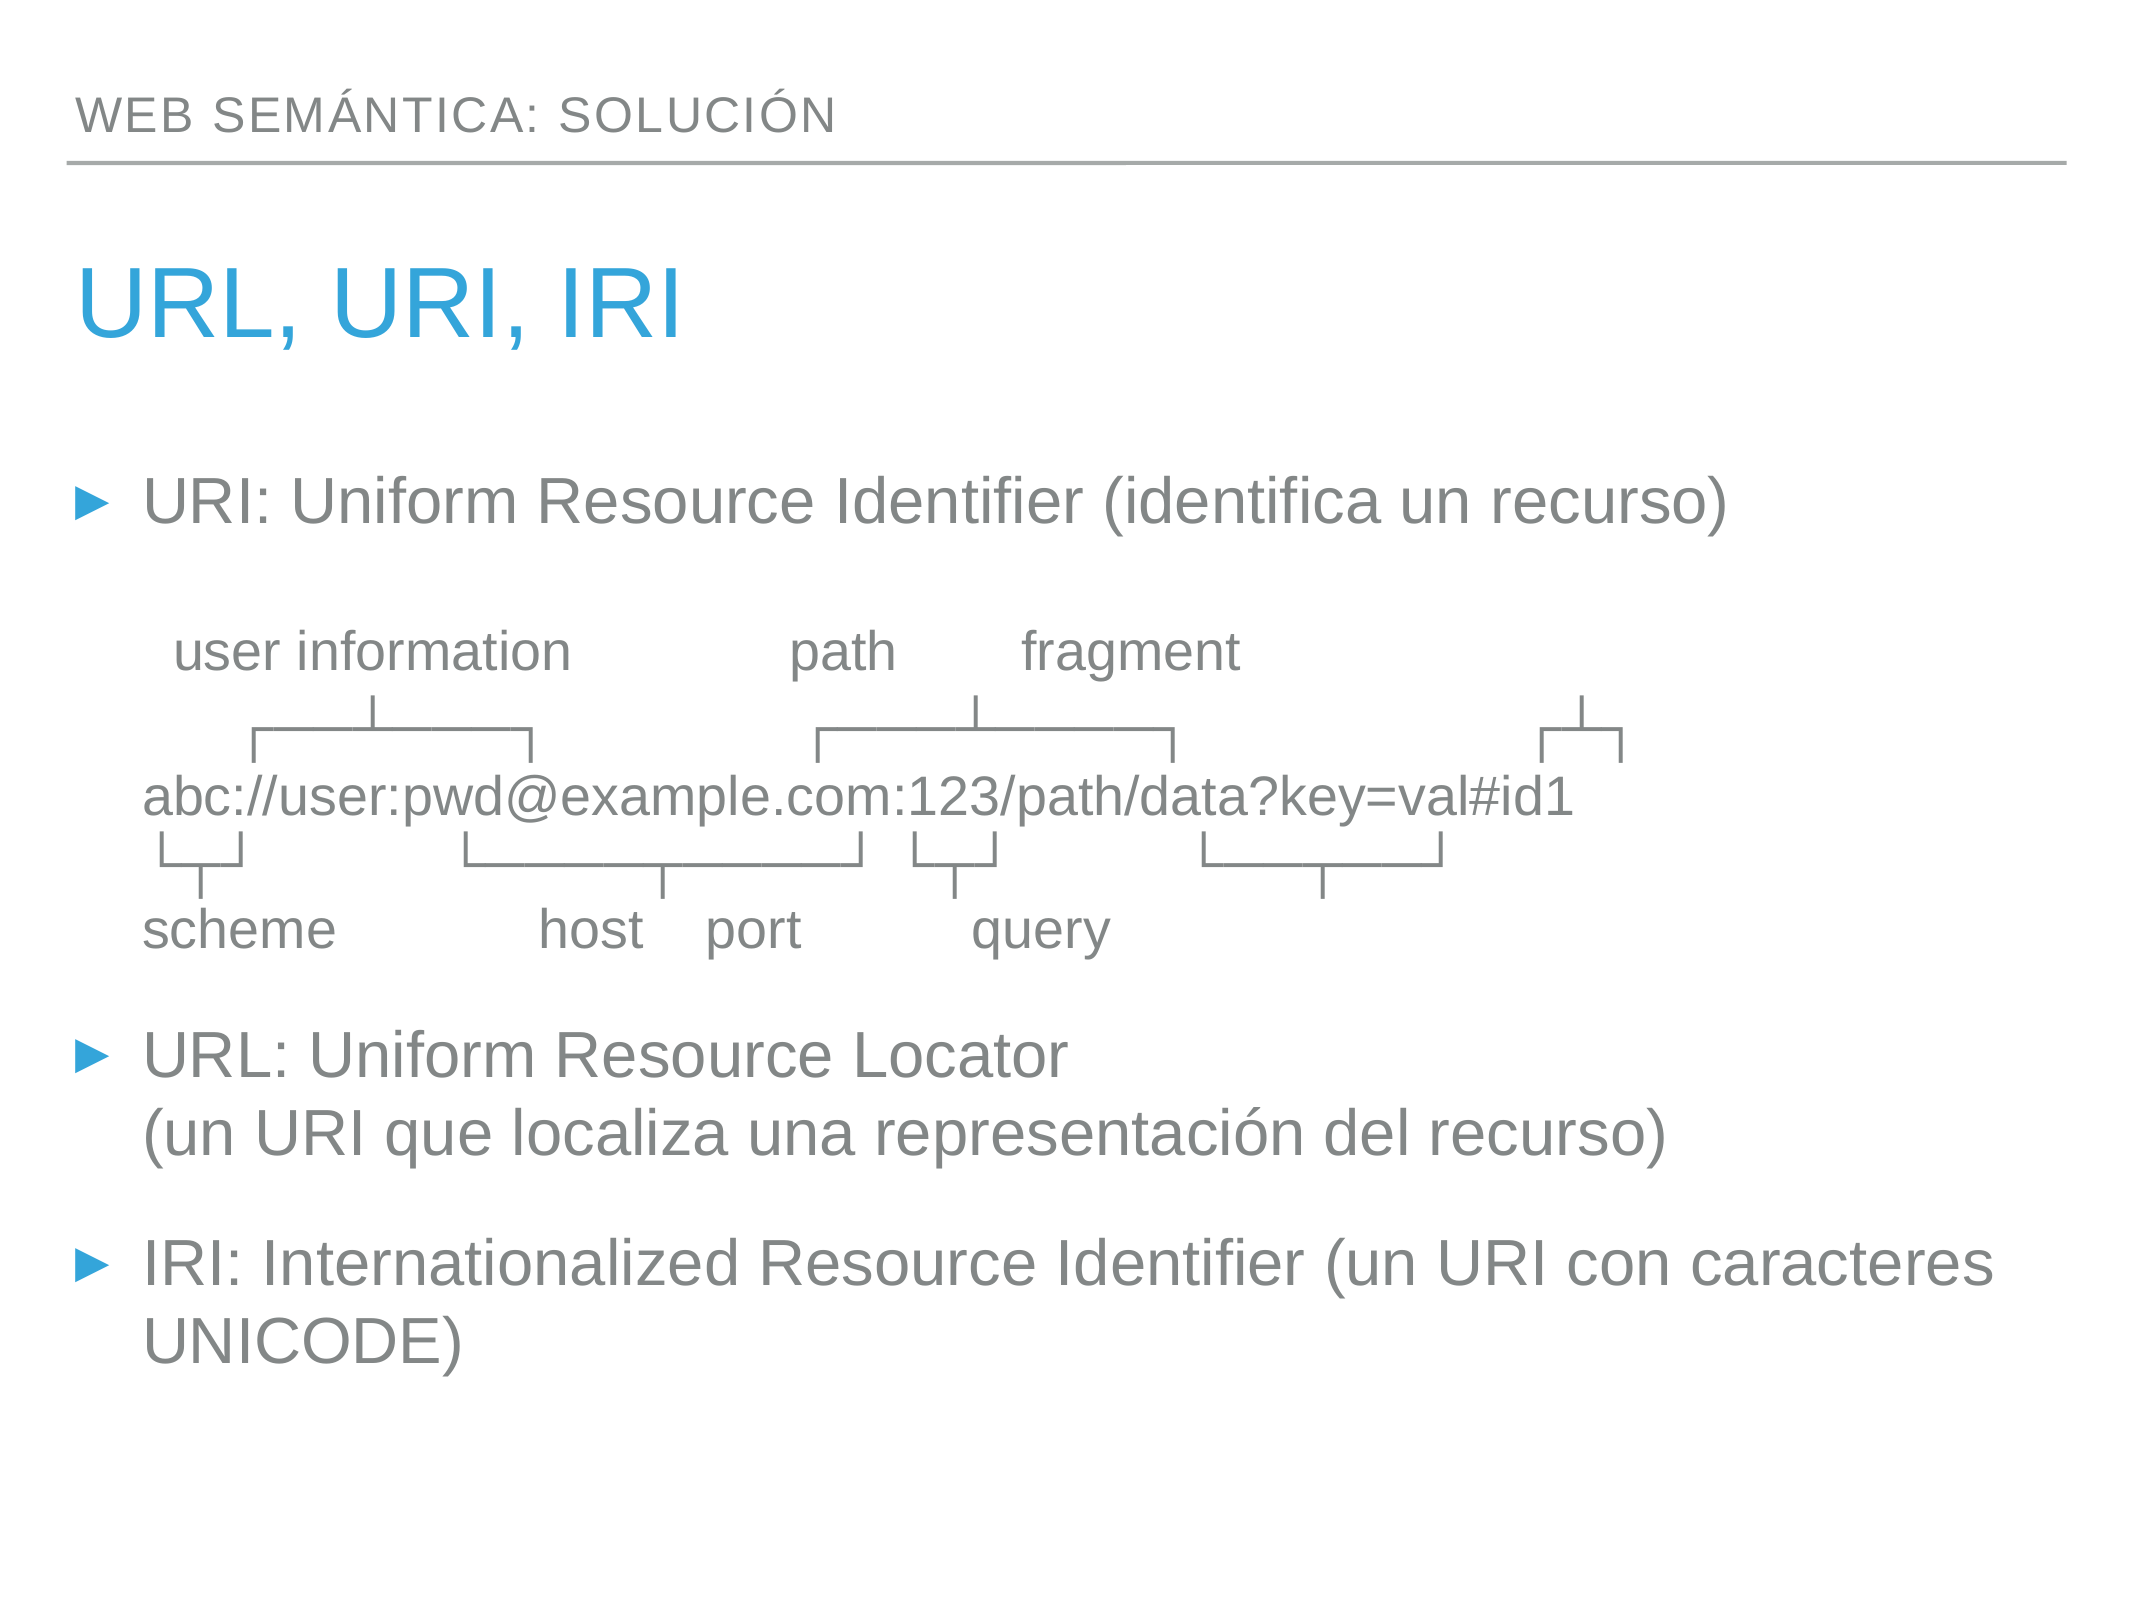

WEB Semántica: SOLución
# URL, URI, IRI
URI: Uniform Resource Identifier (identifica un recurso)
  user information              path        fragment
      ┌──┴───┐                ┌───┴────┐                  ┌┴┐
abc://user:pwd@example.com:123/path/data?key=val#id1
└┬┘            └────┬────┘ └┬┘           └──┬──┘
scheme             host    port           query
URL: Uniform Resource Locator
(un URI que localiza una representación del recurso)
IRI: Internationalized Resource Identifier (un URI con caracteres UNICODE)